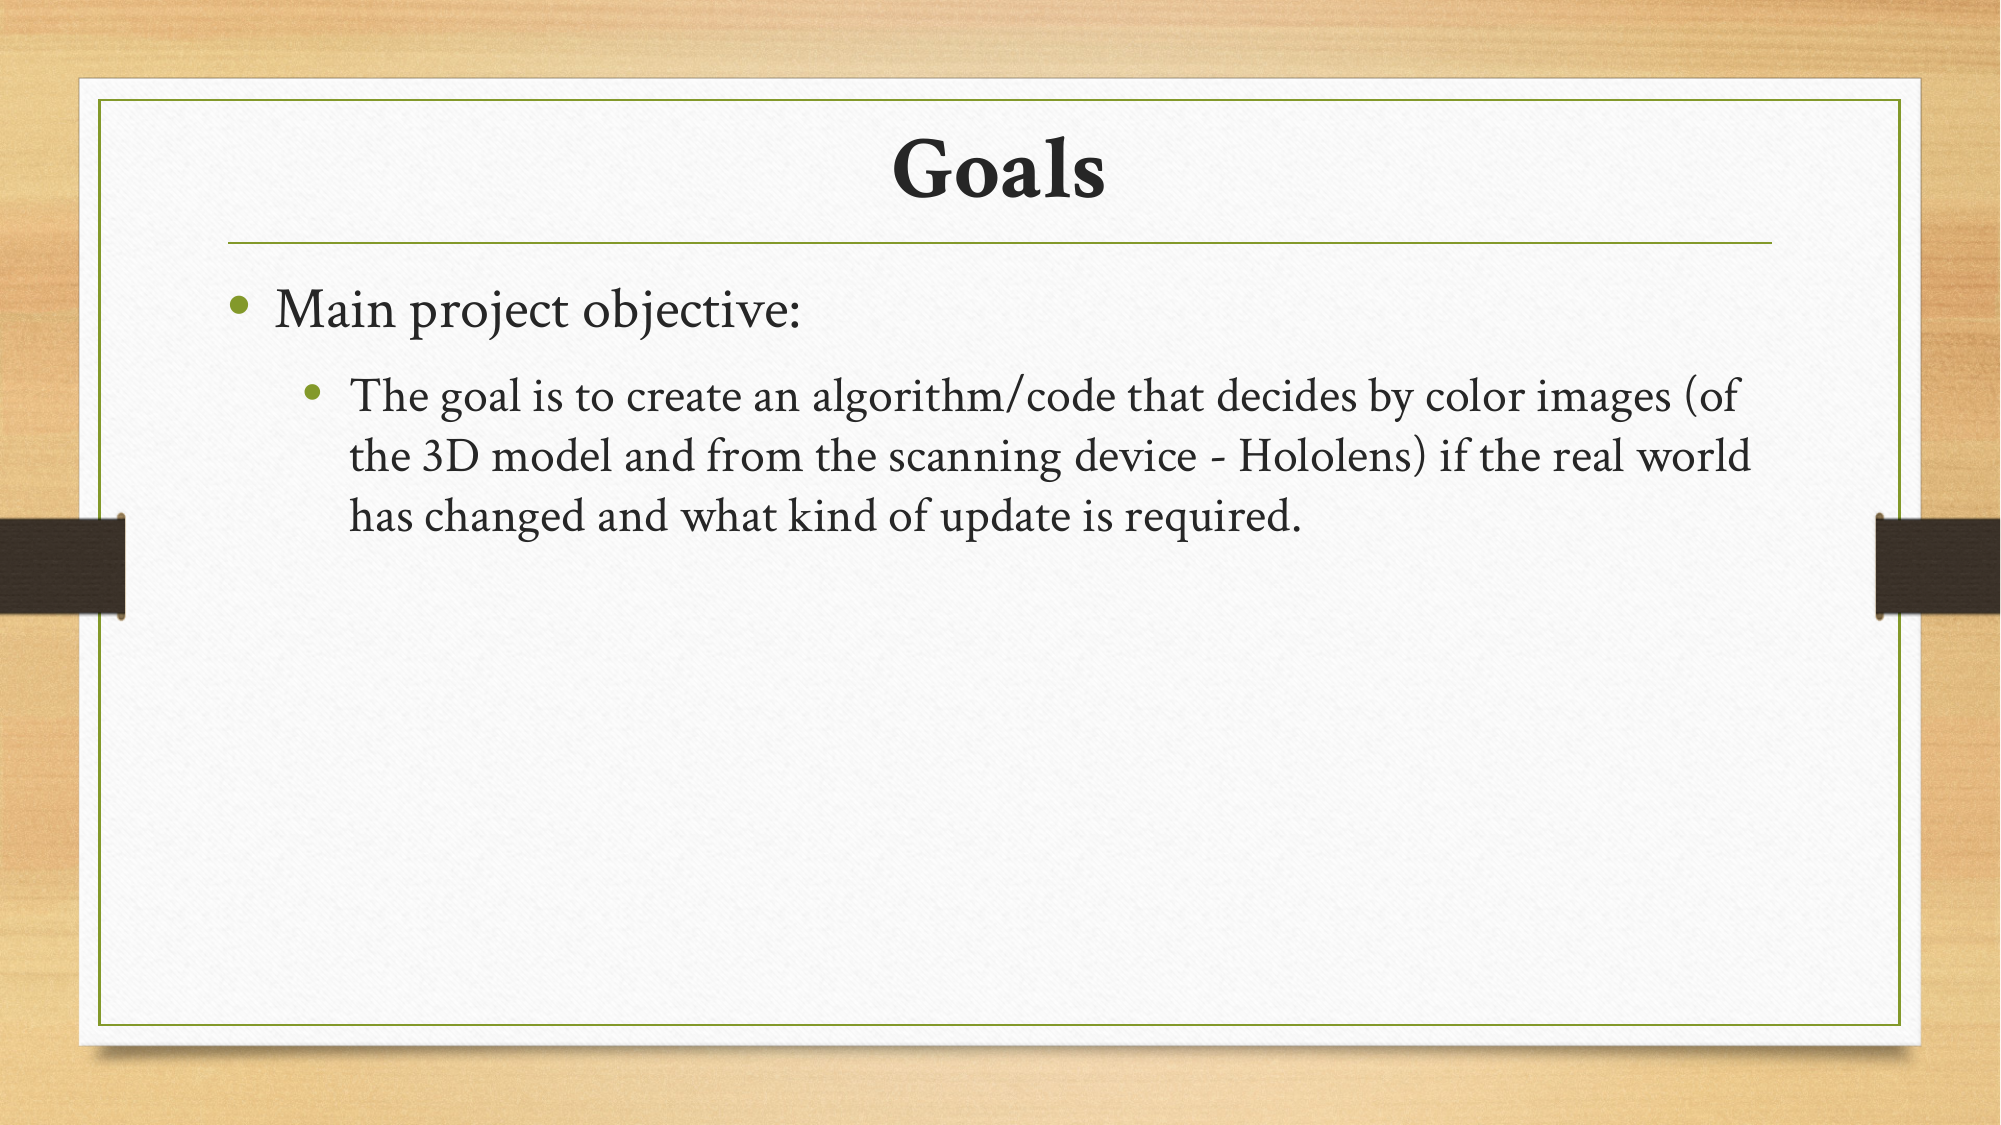

# Goals
Main project objective:
The goal is to create an algorithm/code that decides by color images (of the 3D model and from the scanning device - Hololens) if the real world has changed and what kind of update is required.